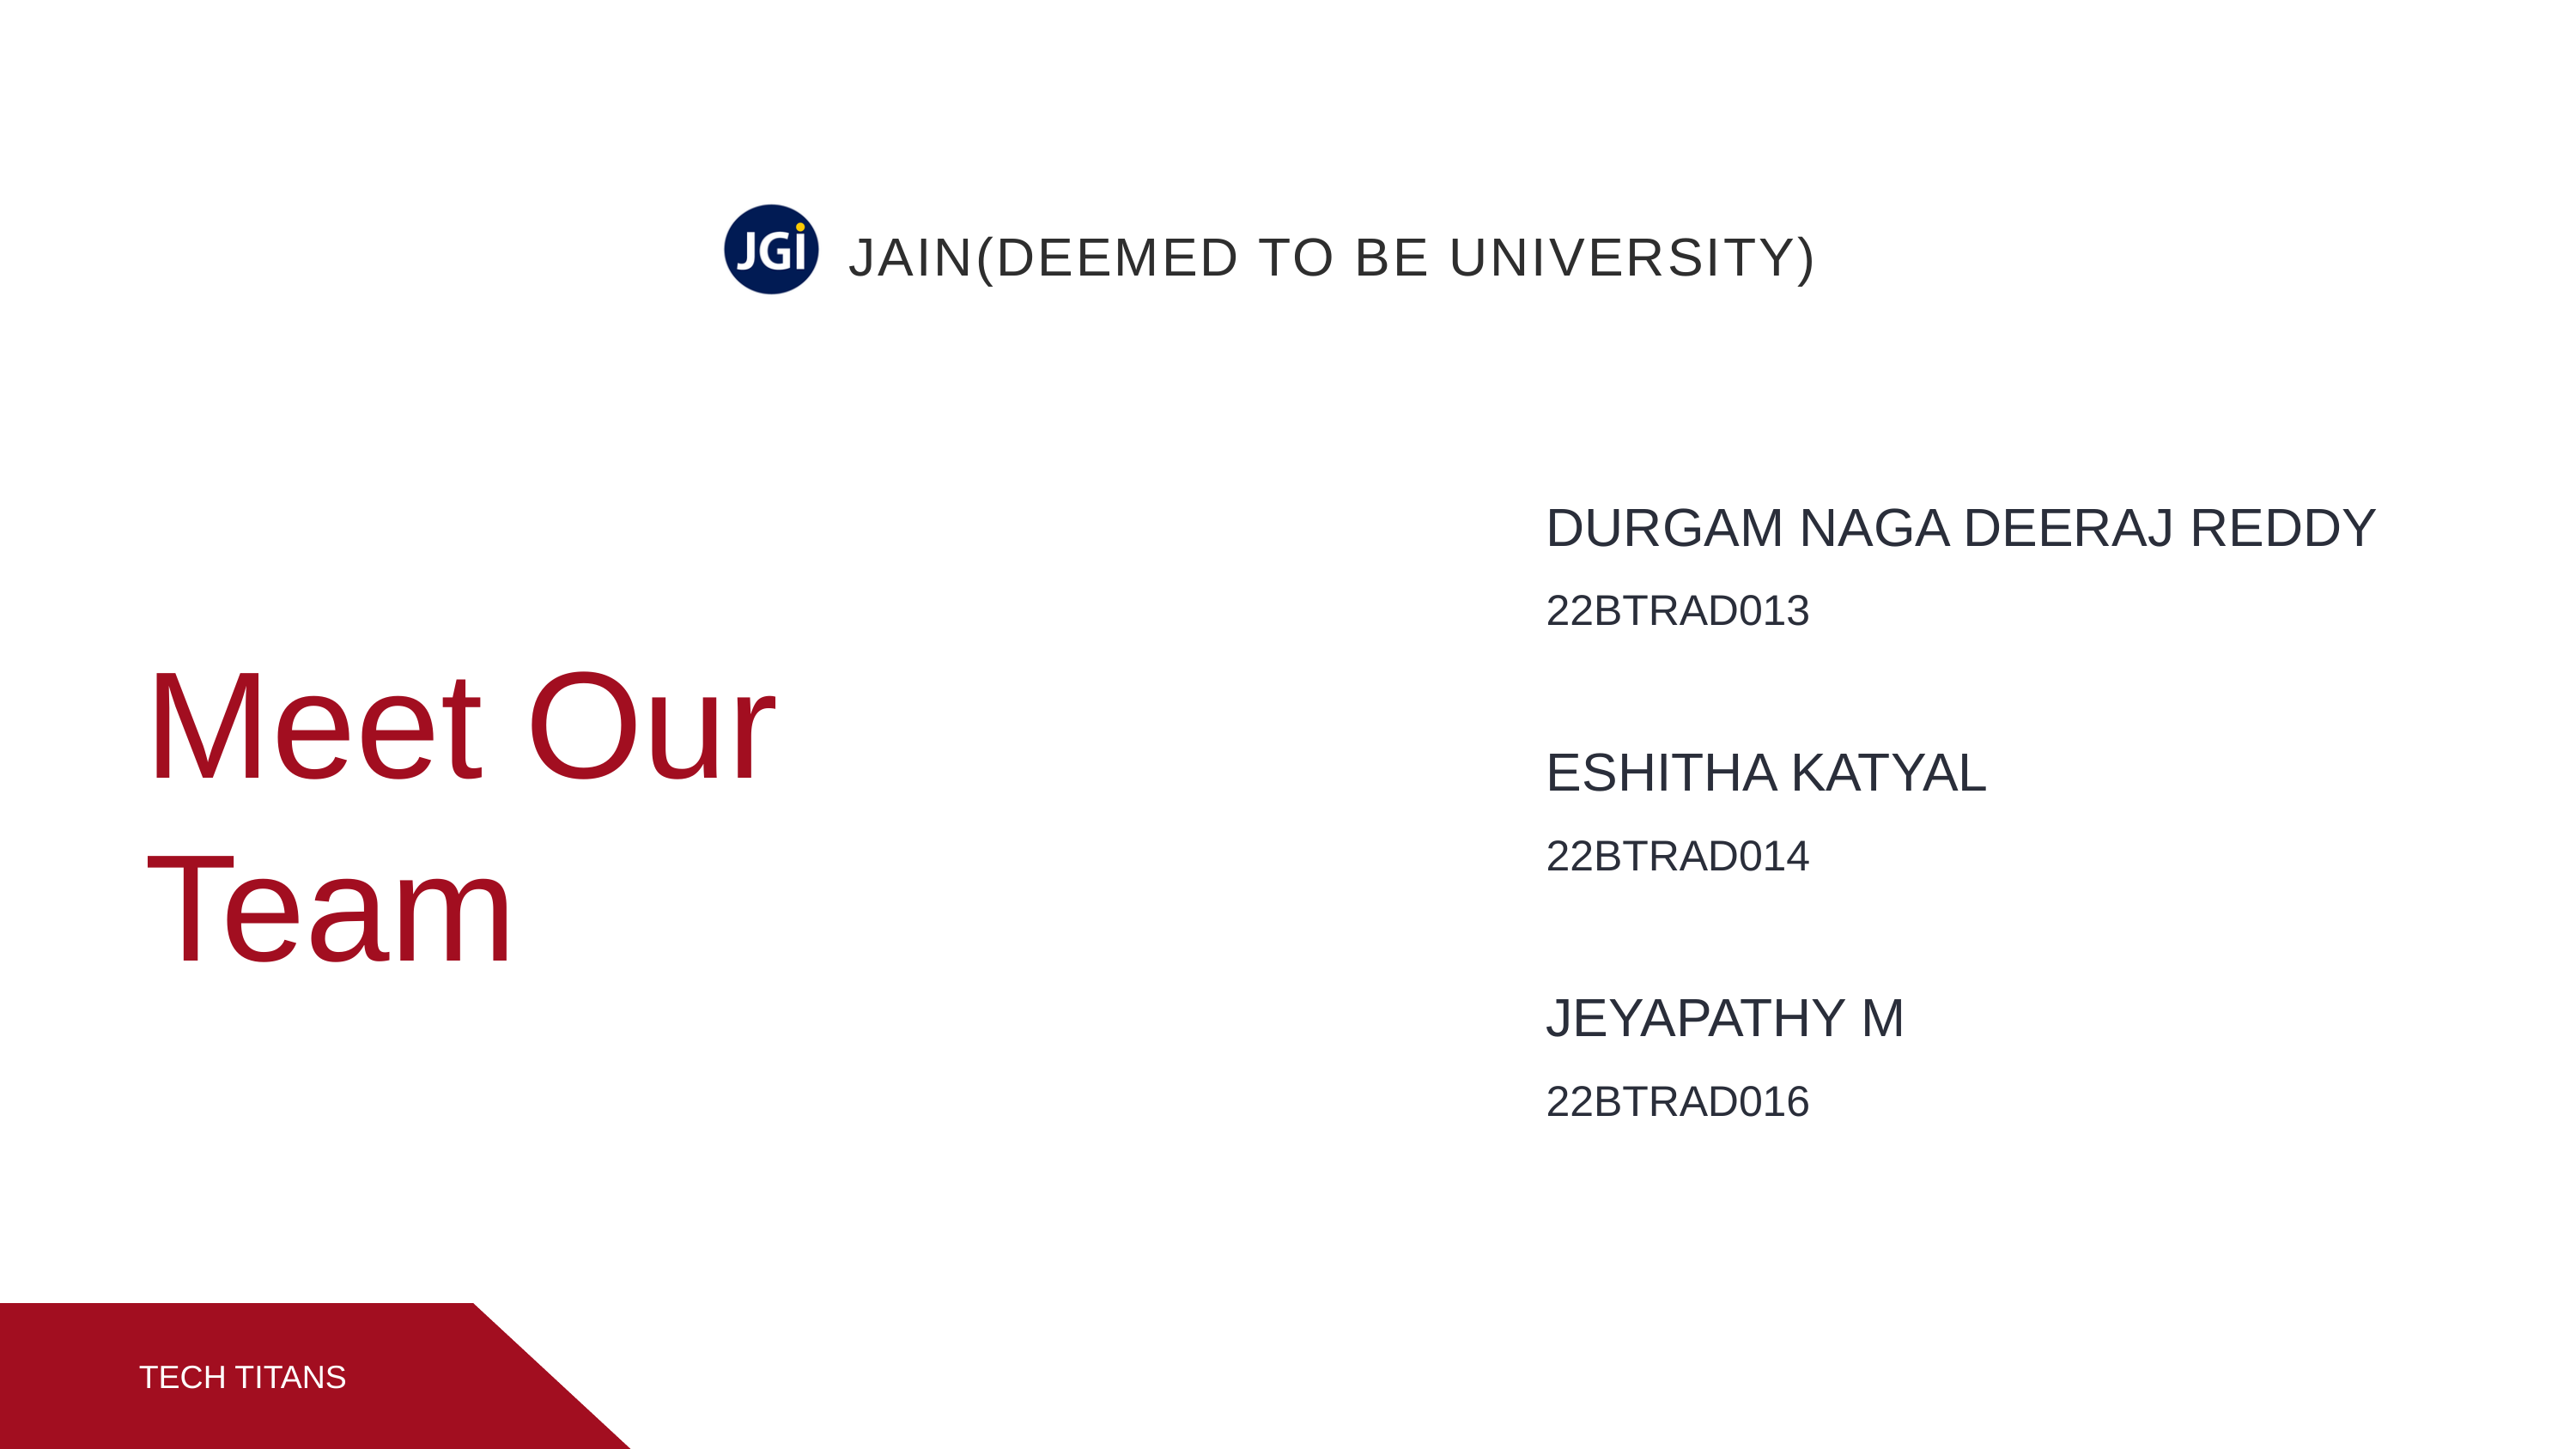

JAIN(DEEMED TO BE UNIVERSITY)
DURGAM NAGA DEERAJ REDDY
22BTRAD013
ESHITHA KATYAL
22BTRAD014
JEYAPATHY M
22BTRAD016
Meet Our Team

TECH TITANS